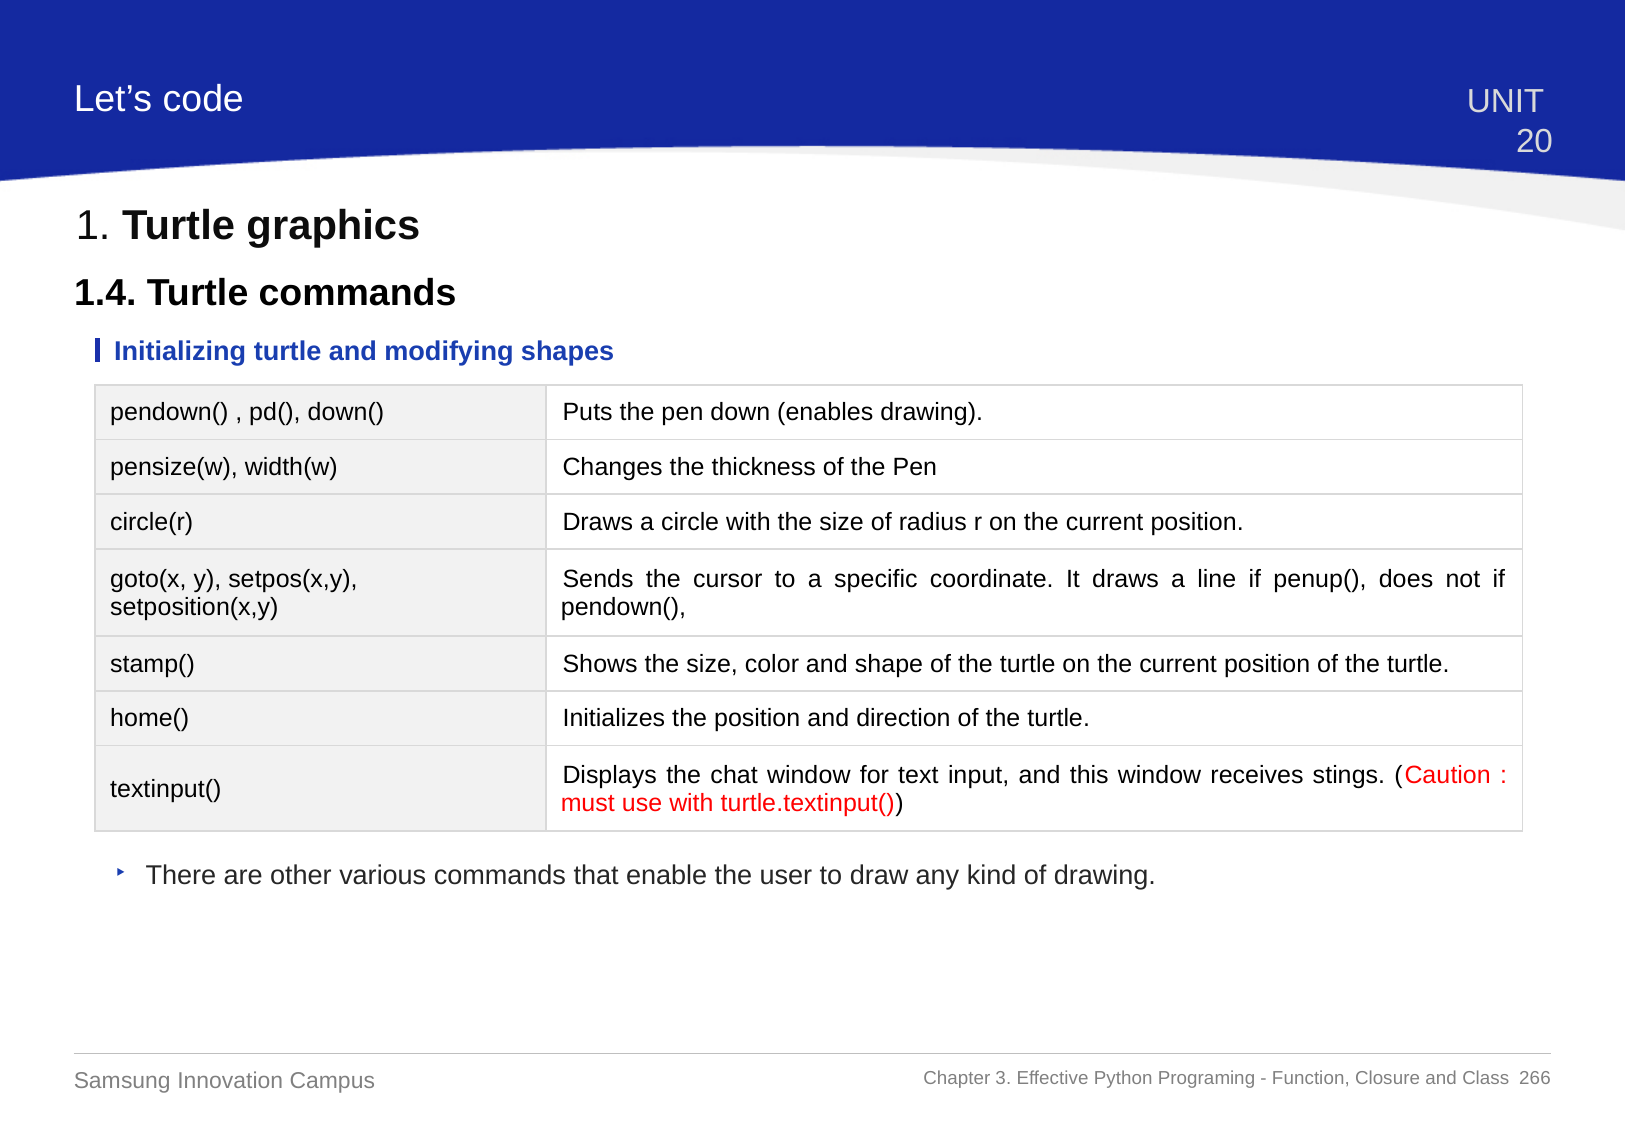

Let’s code
UNIT  20
1. Turtle graphics
1.4. Turtle commands
Initializing turtle and modifying shapes
| pendown() , pd(), down() | Puts the pen down (enables drawing). |
| --- | --- |
| pensize(w), width(w) | Changes the thickness of the Pen |
| circle(r) | Draws a circle with the size of radius r on the current position. |
| goto(x, y), setpos(x,y), setposition(x,y) | Sends the cursor to a specific coordinate. It draws a line if penup(), does not if pendown(), |
| stamp() | Shows the size, color and shape of the turtle on the current position of the turtle. |
| home() | Initializes the position and direction of the turtle. |
| textinput() | Displays the chat window for text input, and this window receives stings. (Caution : must use with turtle.textinput()) |
There are other various commands that enable the user to draw any kind of drawing.